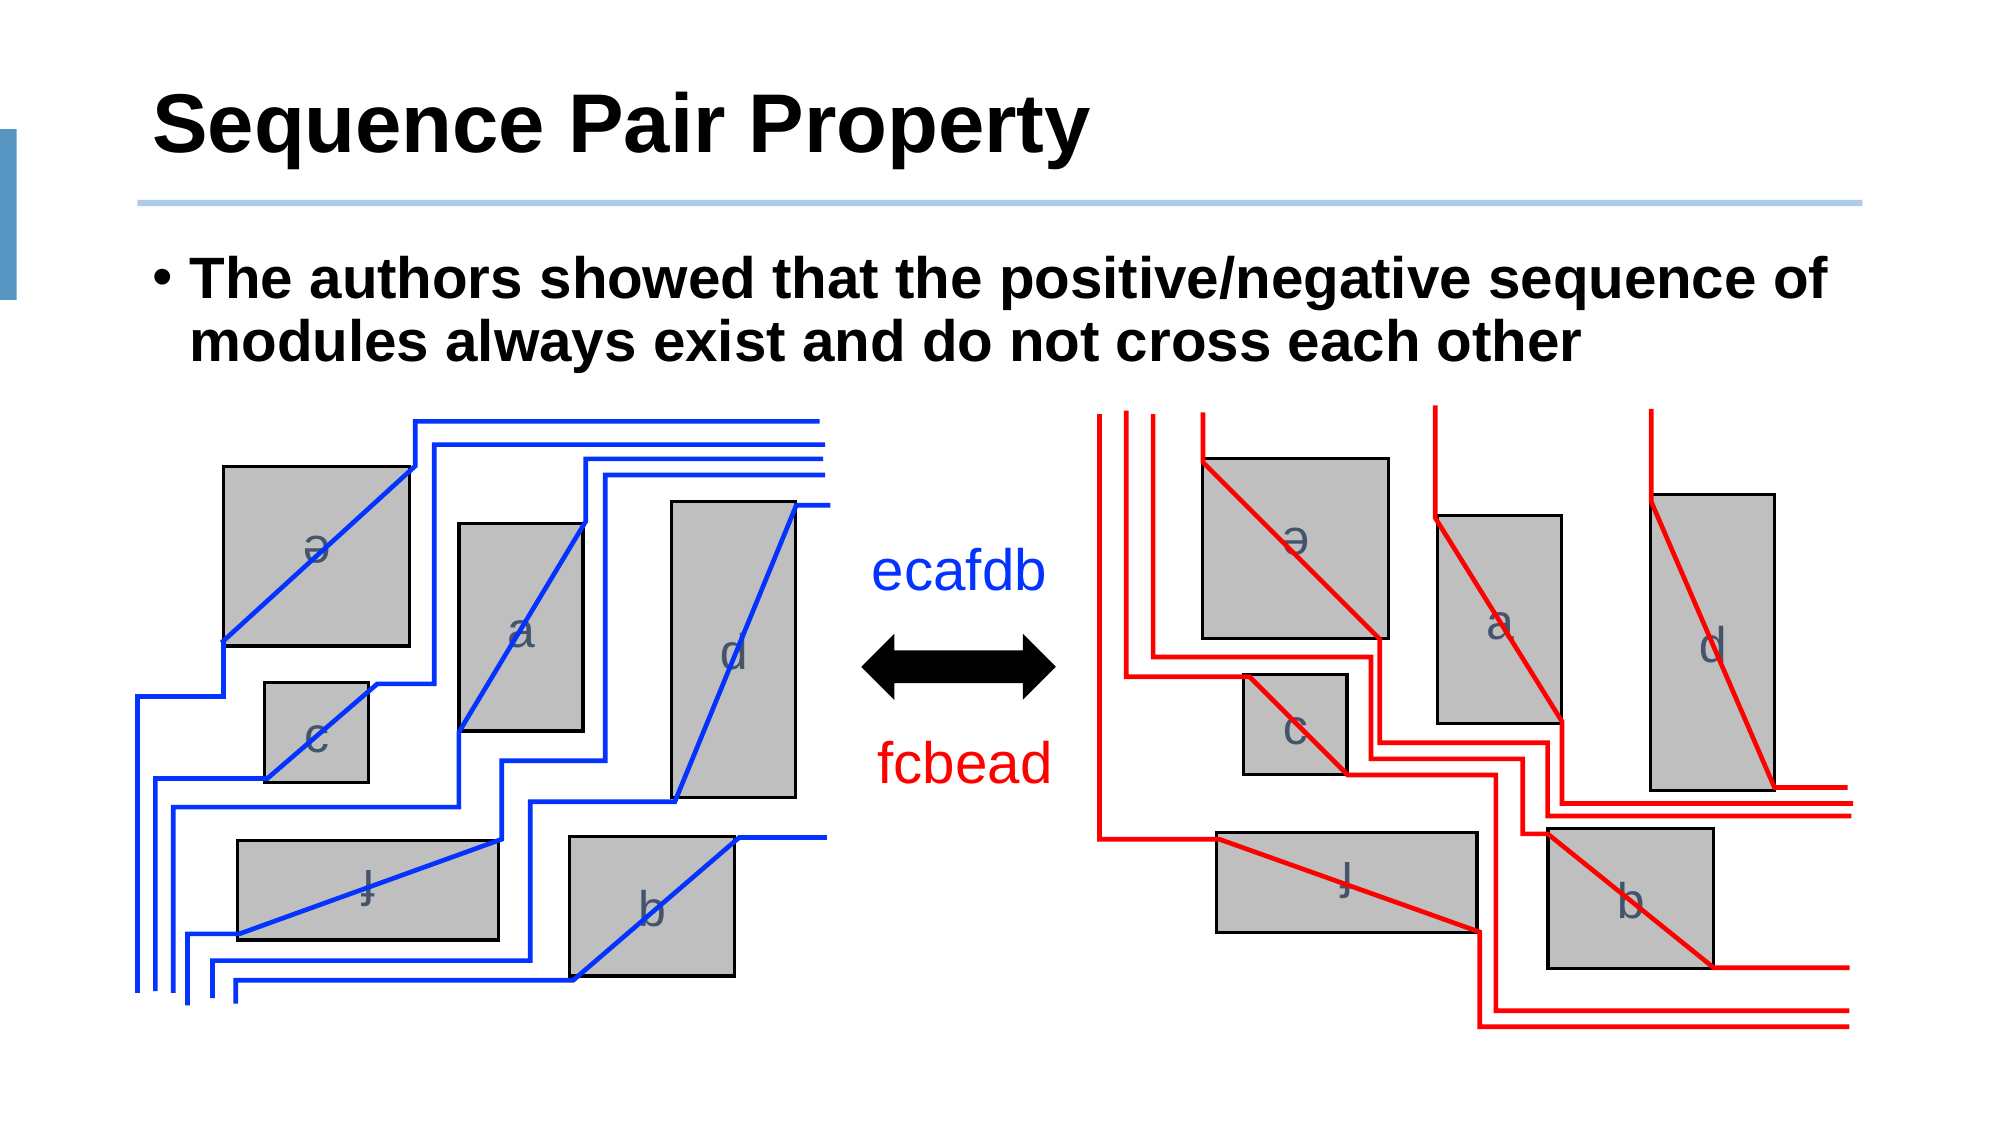

# Sequence Pair Property
The authors showed that the positive/negative sequence of modules always exist and do not cross each other

e

e

d
d

a
a
ecafdb

c
c
fcbead
f
f
b
b